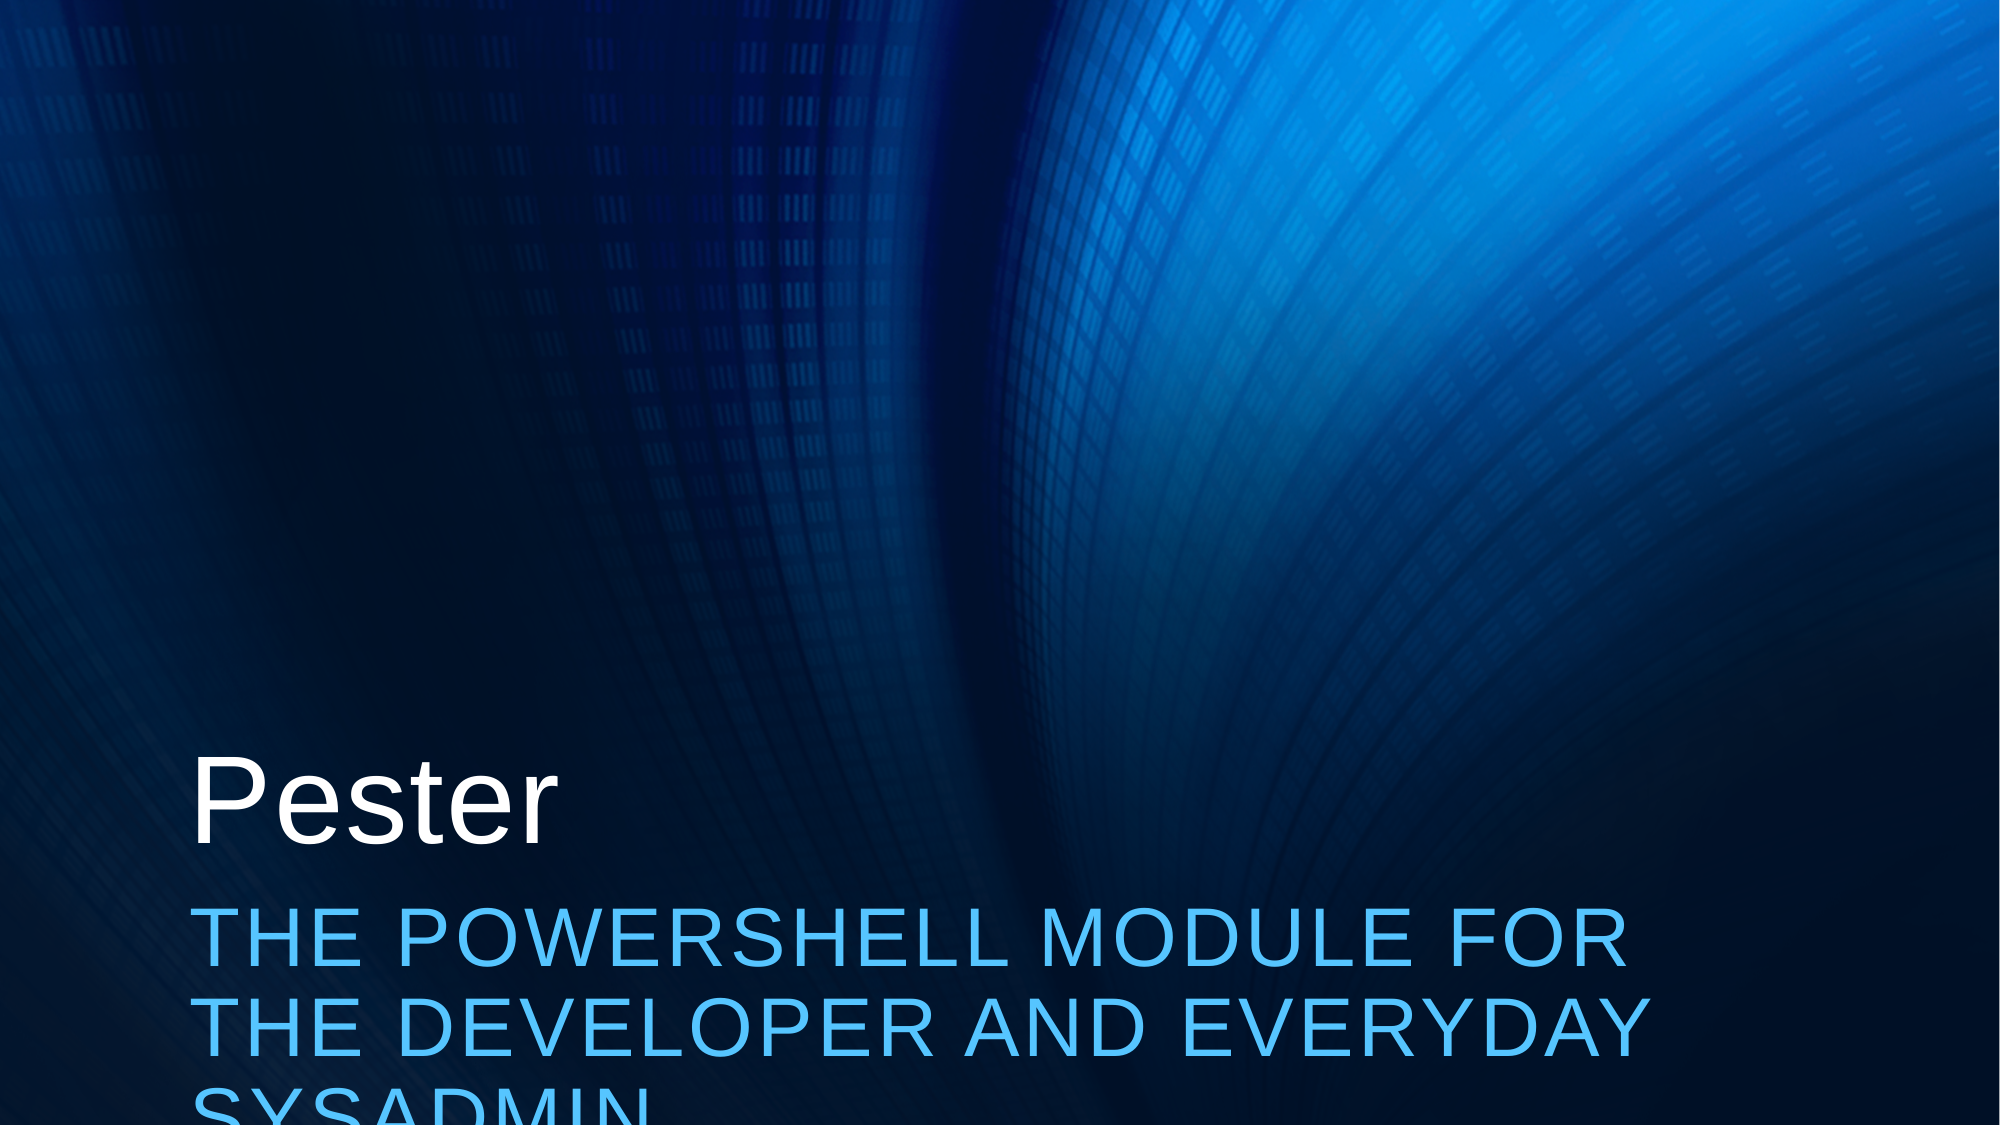

# Pester
The PowerShell Module for the Developer and EVERYDAY SysAdmin